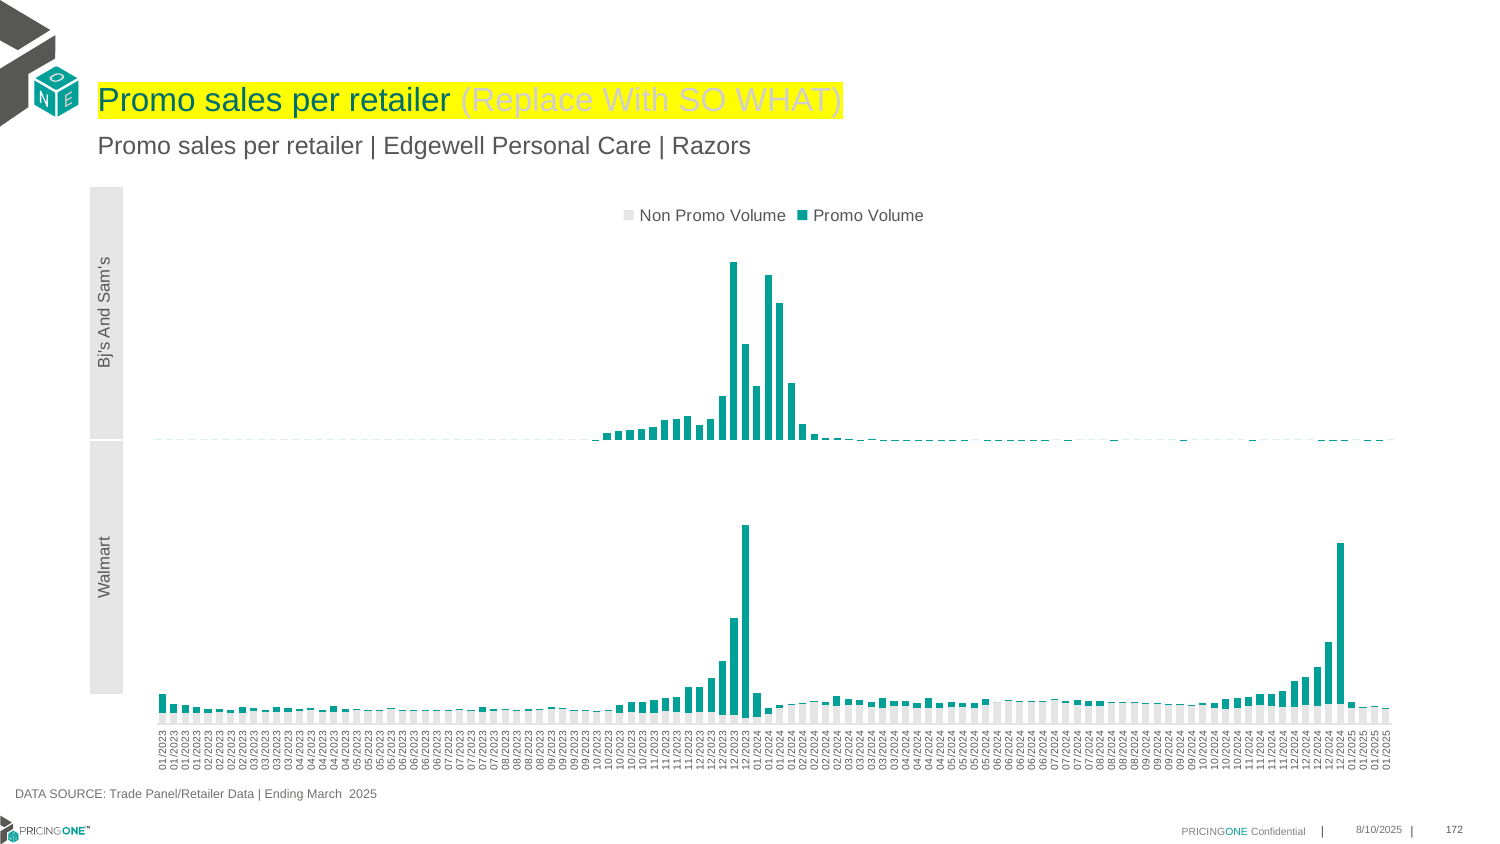

# Promo sales per retailer (Replace With SO WHAT)
Promo sales per retailer | Edgewell Personal Care | Razors
| Bj's And Sam's |
| --- |
| Walmart |

### Chart

| Category | Non Promo Volume | Promo Volume |
|---|---|---|
| 44934 | 0.0 | 0.0 |
| 44941 | 0.0 | 0.0 |
| 44948 | 0.0 | 0.0 |
| 44955 | 0.0 | 0.0 |
| 44962 | 0.0 | 0.0 |
| 44969 | 0.0 | 0.0 |
| 44976 | 0.0 | 0.0 |
| 44983 | 0.0 | 0.0 |
| 44990 | 0.0 | 0.0 |
| 44997 | 0.0 | 0.0 |
| 45004 | 0.0 | 0.0 |
| 45011 | 0.0 | 0.0 |
| 45018 | 0.0 | 0.0 |
| 45025 | 0.0 | 0.0 |
| 45032 | 0.0 | 0.0 |
| 45039 | 0.0 | 0.0 |
| 45046 | 0.0 | 0.0 |
| 45053 | 0.0 | 0.0 |
| 45060 | 0.0 | 0.0 |
| 45067 | 0.0 | 0.0 |
| 45074 | 0.0 | 0.0 |
| 45081 | 0.0 | 0.0 |
| 45088 | 0.0 | 0.0 |
| 45095 | 0.0 | 0.0 |
| 45102 | 0.0 | 0.0 |
| 45109 | 0.0 | 0.0 |
| 45116 | 0.0 | 0.0 |
| 45123 | 0.0 | 0.0 |
| 45130 | 0.0 | 0.0 |
| 45137 | 0.0 | 0.0 |
| 45144 | 0.0 | 0.0 |
| 45151 | 0.0 | 0.0 |
| 45158 | 0.0 | 0.0 |
| 45165 | 0.0 | 0.0 |
| 45172 | 0.0 | 0.0 |
| 45179 | 0.0 | 0.0 |
| 45186 | 0.0 | 0.0 |
| 45193 | 0.0 | 0.0 |
| 45200 | 0.0 | 95.0 |
| 45207 | 0.0 | 1680.0 |
| 45214 | 0.0 | 2065.0 |
| 45221 | 0.0 | 2395.0 |
| 45228 | 0.0 | 2430.0 |
| 45235 | 0.0 | 3050.0 |
| 45242 | 0.0 | 4675.0 |
| 45249 | 0.0 | 4890.0 |
| 45256 | 0.0 | 5500.0 |
| 45263 | 0.0 | 3520.0 |
| 45270 | 0.0 | 4865.0 |
| 45277 | 0.0 | 10250.0 |
| 45284 | 0.0 | 41340.0 |
| 45291 | 0.0 | 22155.0 |
| 45298 | 0.0 | 12445.0 |
| 45305 | 0.0 | 38375.0 |
| 45312 | 0.0 | 31810.0 |
| 45319 | 0.0 | 13205.0 |
| 45326 | 0.0 | 3790.0 |
| 45333 | 0.0 | 1290.0 |
| 45340 | 0.0 | 520.0 |
| 45347 | 0.0 | 340.0 |
| 45354 | 0.0 | 265.0 |
| 45361 | 0.0 | 95.0 |
| 45368 | 0.0 | 145.0 |
| 45375 | 0.0 | 25.0 |
| 45382 | 0.0 | 20.0 |
| 45389 | 0.0 | 5.0 |
| 45396 | 0.0 | 15.0 |
| 45403 | 0.0 | 5.0 |
| 45410 | 0.0 | 10.0 |
| 45417 | 0.0 | 20.0 |
| 45424 | 0.0 | 10.0 |
| 45431 | 0.0 | 0.0 |
| 45438 | 0.0 | 5.0 |
| 45445 | 0.0 | 5.0 |
| 45452 | 0.0 | 10.0 |
| 45459 | 0.0 | 5.0 |
| 45466 | 0.0 | 5.0 |
| 45473 | 0.0 | 5.0 |
| 45480 | 0.0 | 0.0 |
| 45487 | 0.0 | 5.0 |
| 45494 | 0.0 | 0.0 |
| 45501 | 0.0 | 0.0 |
| 45508 | 0.0 | 0.0 |
| 45515 | 0.0 | 5.0 |
| 45522 | 0.0 | 0.0 |
| 45529 | 0.0 | 0.0 |
| 45536 | 0.0 | 0.0 |
| 45543 | 0.0 | 0.0 |
| 45550 | 0.0 | 0.0 |
| 45557 | 0.0 | 5.0 |
| 45564 | 0.0 | 0.0 |
| 45571 | 0.0 | 0.0 |
| 45578 | 0.0 | 0.0 |
| 45585 | 0.0 | 0.0 |
| 45592 | 0.0 | 0.0 |
| 45599 | 0.0 | 5.0 |
| 45606 | 0.0 | 0.0 |
| 45613 | 0.0 | 0.0 |
| 45620 | 0.0 | 0.0 |
| 45627 | 0.0 | 0.0 |
| 45634 | 0.0 | 0.0 |
| 45641 | 0.0 | 5.0 |
| 45648 | 0.0 | 20.0 |
| 45655 | 0.0 | 10.0 |
| 45662 | 0.0 | 0.0 |
| 45669 | 0.0 | 5.0 |
| 45676 | 0.0 | 5.0 |
| 45683 | 0.0 | 0.0 |

### Chart

| Category | Non Promo Volume | Promo Volume |
|---|---|---|
| 44934 | 13576.0 | 23978.0 |
| 44941 | 13938.0 | 10804.0 |
| 44948 | 13671.0 | 10122.0 |
| 44955 | 13438.0 | 6851.0 |
| 44962 | 13656.0 | 4440.0 |
| 44969 | 14826.0 | 3738.0 |
| 44976 | 13856.0 | 3626.0 |
| 44983 | 13529.0 | 7762.0 |
| 44990 | 16116.0 | 3072.0 |
| 44997 | 14415.0 | 3168.0 |
| 45004 | 14534.0 | 6634.0 |
| 45011 | 15128.0 | 4082.0 |
| 45018 | 15431.0 | 2344.0 |
| 45025 | 17261.0 | 2224.0 |
| 45032 | 14172.0 | 3180.0 |
| 45039 | 14127.0 | 7882.0 |
| 45046 | 14914.0 | 3238.0 |
| 45053 | 17334.0 | 698.0 |
| 45060 | 16224.0 | 982.0 |
| 45067 | 16032.0 | 856.0 |
| 45074 | 17817.0 | 1870.0 |
| 45081 | 17302.0 | 304.0 |
| 45088 | 17151.0 | 164.0 |
| 45095 | 16807.0 | 294.0 |
| 45102 | 17339.0 | 146.0 |
| 45109 | 16776.0 | 220.0 |
| 45116 | 17771.0 | 224.0 |
| 45123 | 15887.0 | 1572.0 |
| 45130 | 15128.0 | 5228.0 |
| 45137 | 16154.0 | 2802.0 |
| 45144 | 16755.0 | 2188.0 |
| 45151 | 15586.0 | 1968.0 |
| 45158 | 16356.0 | 1950.0 |
| 45165 | 16600.0 | 1804.0 |
| 45172 | 18795.0 | 1548.0 |
| 45179 | 19766.0 | 482.0 |
| 45186 | 17420.0 | 272.0 |
| 45193 | 16674.0 | 198.0 |
| 45200 | 15378.0 | 786.0 |
| 45207 | 15319.0 | 1586.0 |
| 45214 | 13354.0 | 10248.0 |
| 45221 | 14496.0 | 12301.0 |
| 45228 | 13756.0 | 13429.0 |
| 45235 | 13690.0 | 15451.0 |
| 45242 | 15510.0 | 16366.0 |
| 45249 | 14524.0 | 19322.0 |
| 45256 | 13783.0 | 31685.0 |
| 45263 | 14692.0 | 31237.0 |
| 45270 | 15120.0 | 41559.0 |
| 45277 | 11270.0 | 66466.0 |
| 45284 | 11241.0 | 120641.0 |
| 45291 | 7087.0 | 241388.0 |
| 45298 | 8989.0 | 29750.0 |
| 45305 | 11750.0 | 7619.0 |
| 45312 | 19892.0 | 3334.0 |
| 45319 | 23063.0 | 1899.0 |
| 45326 | 24509.0 | 901.0 |
| 45333 | 26931.0 | 922.0 |
| 45340 | 23148.0 | 4060.0 |
| 45347 | 22748.0 | 11597.0 |
| 45354 | 23826.0 | 7035.0 |
| 45361 | 22823.0 | 6267.0 |
| 45368 | 21003.0 | 6624.0 |
| 45375 | 19742.0 | 12375.0 |
| 45382 | 22322.0 | 6373.0 |
| 45389 | 21993.0 | 6064.0 |
| 45396 | 19687.0 | 6679.0 |
| 45403 | 20134.0 | 11912.0 |
| 45410 | 20032.0 | 6221.0 |
| 45417 | 21484.0 | 5750.0 |
| 45424 | 20542.0 | 5392.0 |
| 45431 | 19844.0 | 6325.0 |
| 45438 | 23939.0 | 6952.0 |
| 45445 | 26969.0 | 41.0 |
| 45452 | 29031.0 | 266.0 |
| 45459 | 28022.0 | 77.0 |
| 45466 | 28815.0 | 101.0 |
| 45473 | 28522.0 | 58.0 |
| 45480 | 30126.0 | 362.0 |
| 45487 | 25552.0 | 2888.0 |
| 45494 | 23407.0 | 6203.0 |
| 45501 | 22457.0 | 6007.0 |
| 45508 | 22287.0 | 5920.0 |
| 45515 | 25998.0 | 1399.0 |
| 45522 | 26178.0 | 1122.0 |
| 45529 | 26424.0 | 242.0 |
| 45536 | 25270.0 | 792.0 |
| 45543 | 25833.0 | 251.0 |
| 45550 | 24115.0 | 261.0 |
| 45557 | 24662.0 | 263.0 |
| 45564 | 21729.0 | 1199.0 |
| 45571 | 22807.0 | 2964.0 |
| 45578 | 19490.0 | 6667.0 |
| 45585 | 18353.0 | 12478.0 |
| 45592 | 20147.0 | 11650.0 |
| 45599 | 22422.0 | 10494.0 |
| 45606 | 23182.0 | 13315.0 |
| 45613 | 21596.0 | 16095.0 |
| 45620 | 21277.0 | 19979.0 |
| 45627 | 20811.0 | 32195.0 |
| 45634 | 22963.0 | 35366.0 |
| 45641 | 22045.0 | 49136.0 |
| 45648 | 24422.0 | 76958.0 |
| 45655 | 24901.0 | 200721.0 |
| 45662 | 20185.0 | 6529.0 |
| 45669 | 19080.0 | 1508.0 |
| 45676 | 21168.0 | 784.0 |
| 45683 | 19581.0 | 422.0 |
DATA SOURCE: Trade Panel/Retailer Data | Ending March  2025

8/10/2025
172